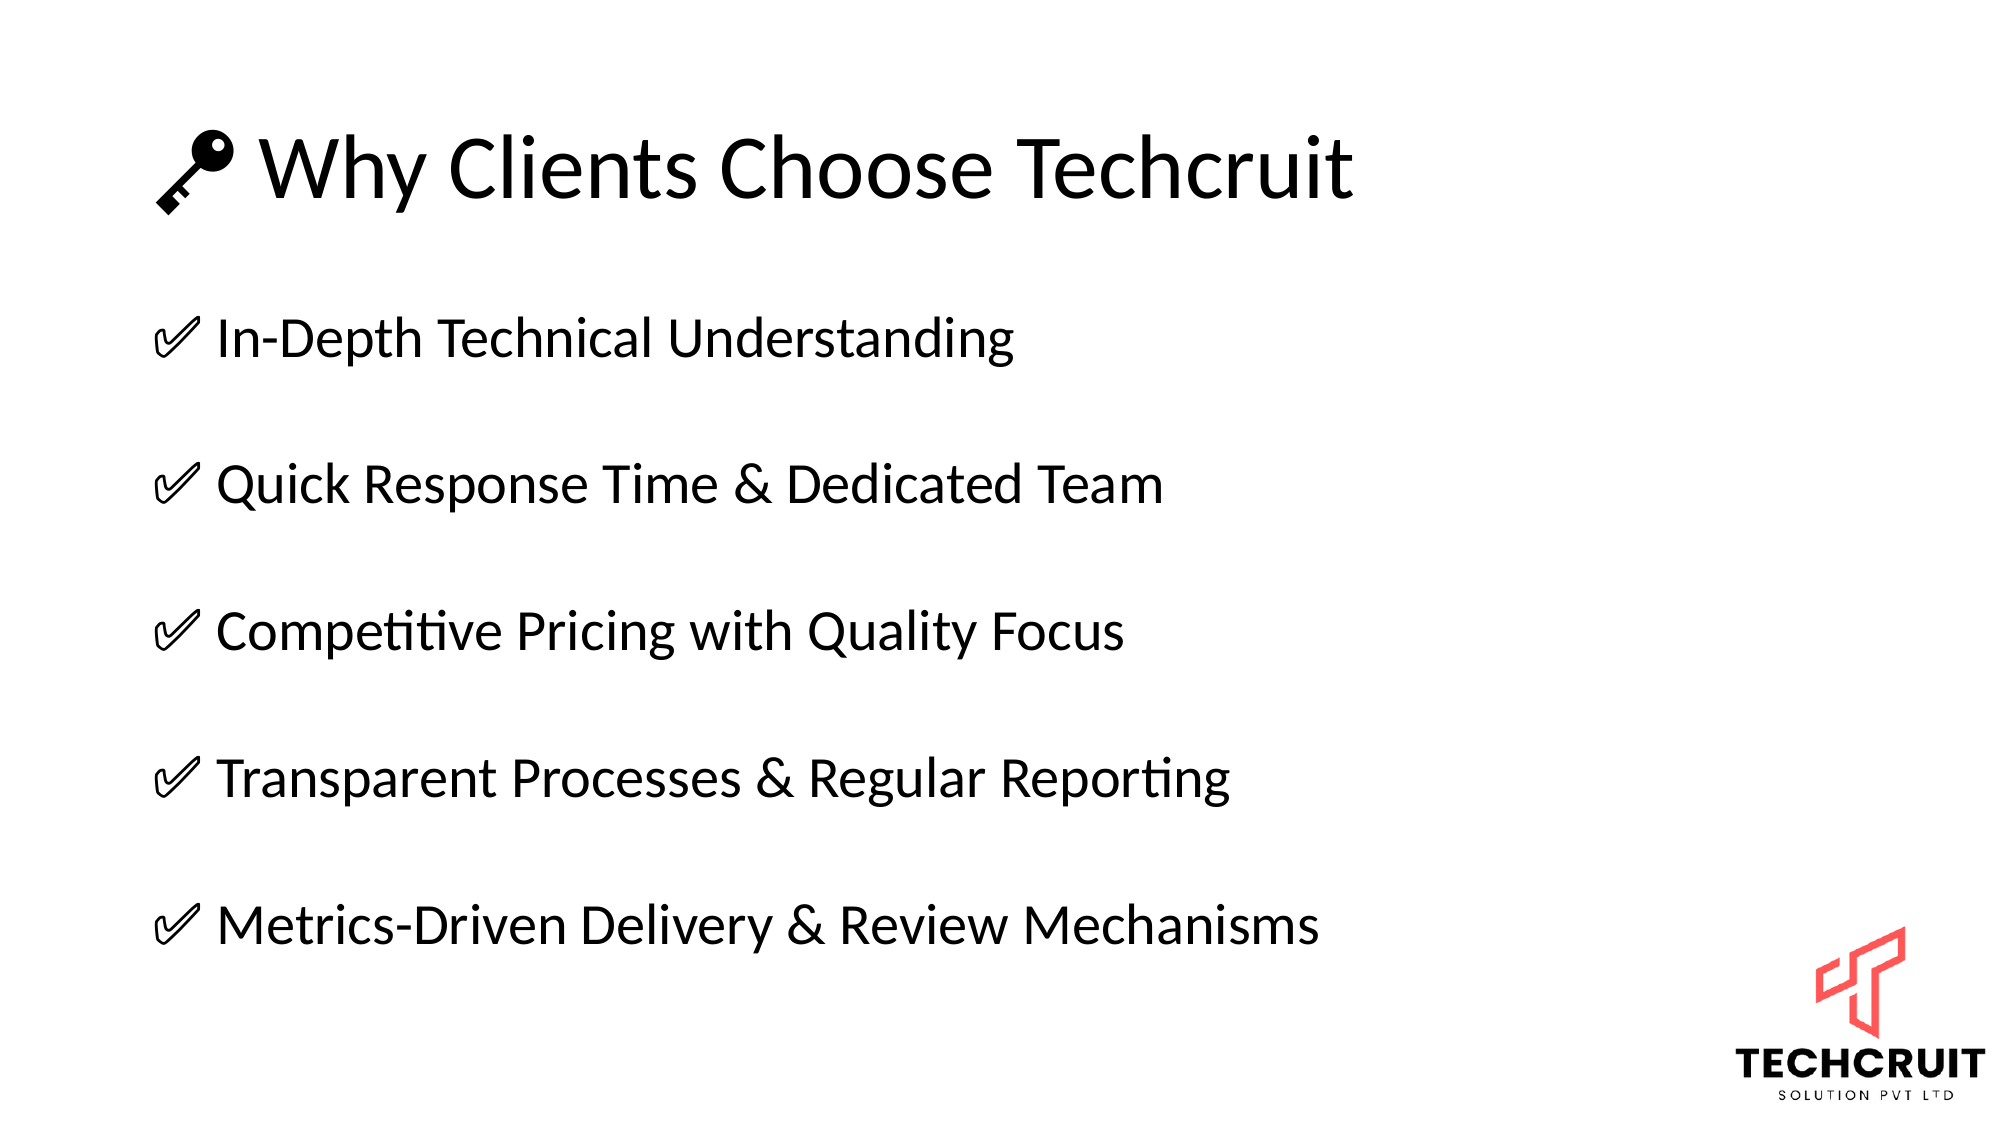

# 🔑 Why Clients Choose Techcruit
✅ In-Depth Technical Understanding
✅ Quick Response Time & Dedicated Team
✅ Competitive Pricing with Quality Focus
✅ Transparent Processes & Regular Reporting
✅ Metrics-Driven Delivery & Review Mechanisms